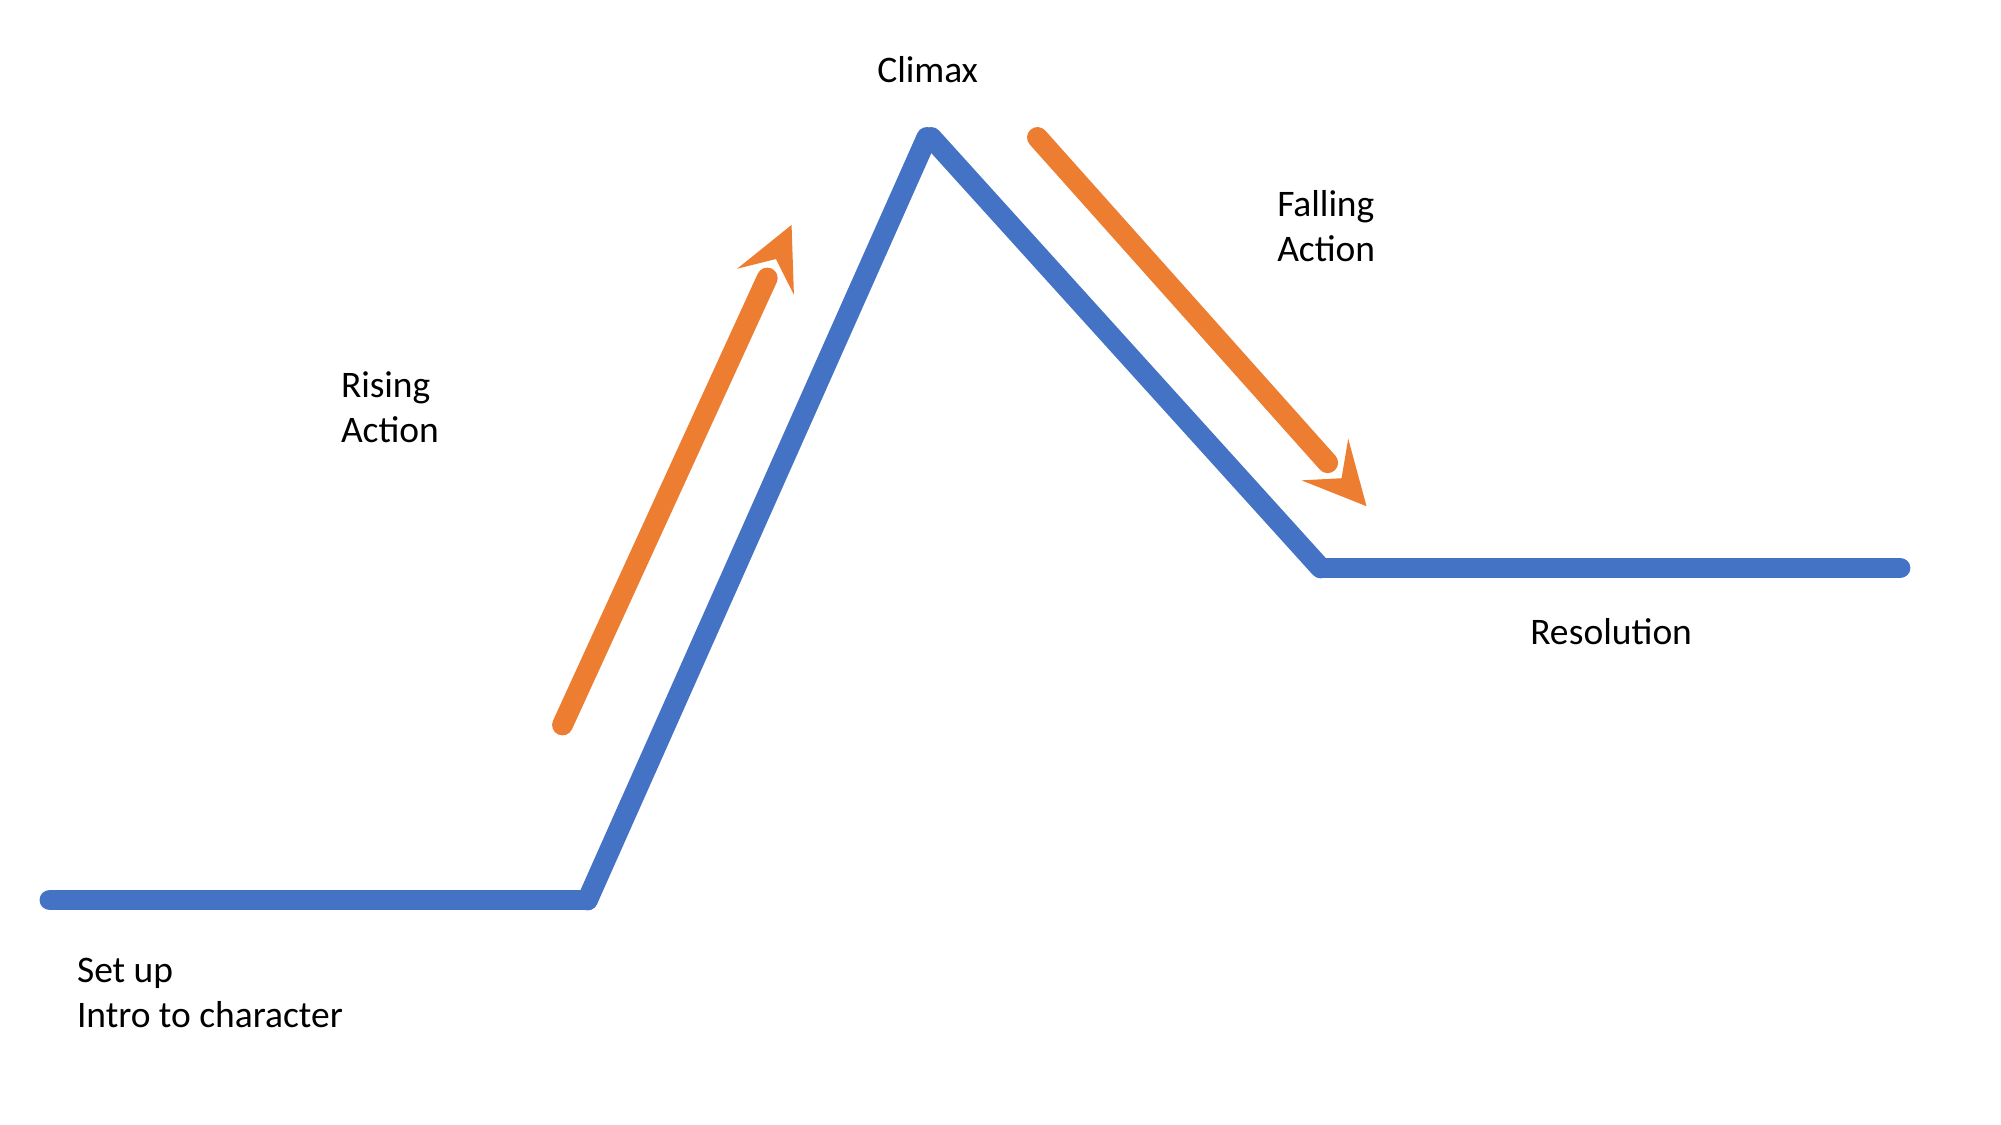

Climax
Falling
Action
Rising
Action
Resolution
Set up
Intro to character